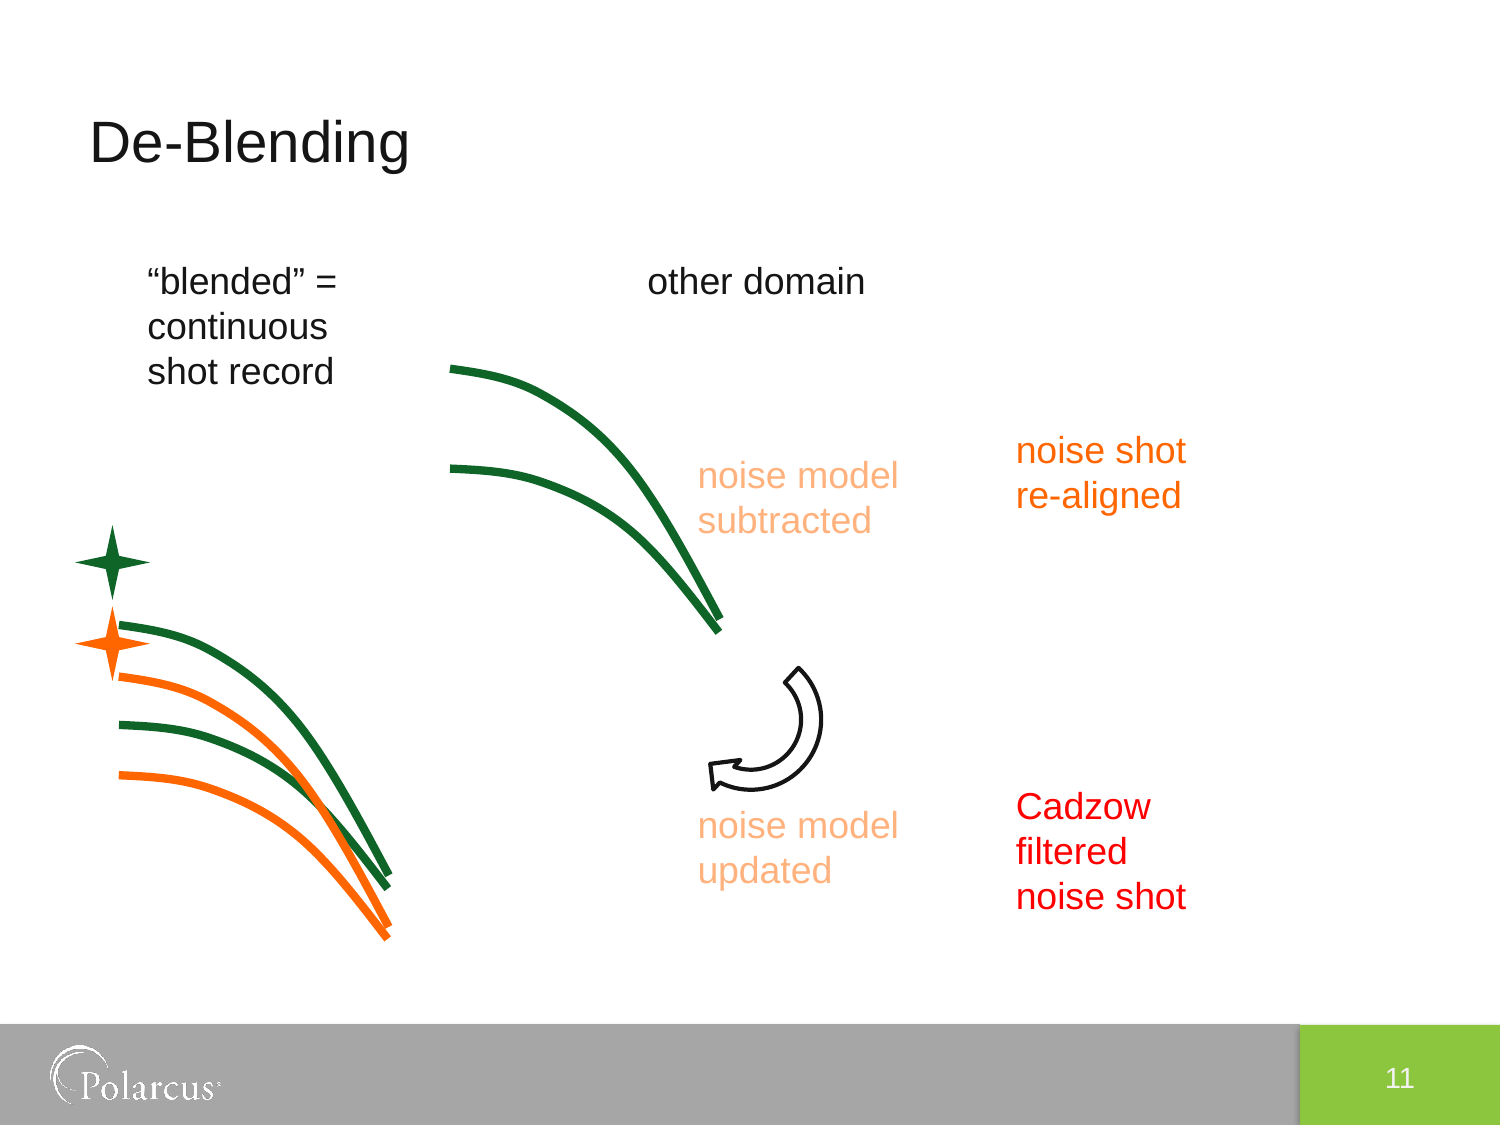

# De-Blending
“blended” =
continuous
shot record
other domain

noise shot
re-aligned
noise model
subtracted

Cadzow
filtered
noise shot
noise model
updated